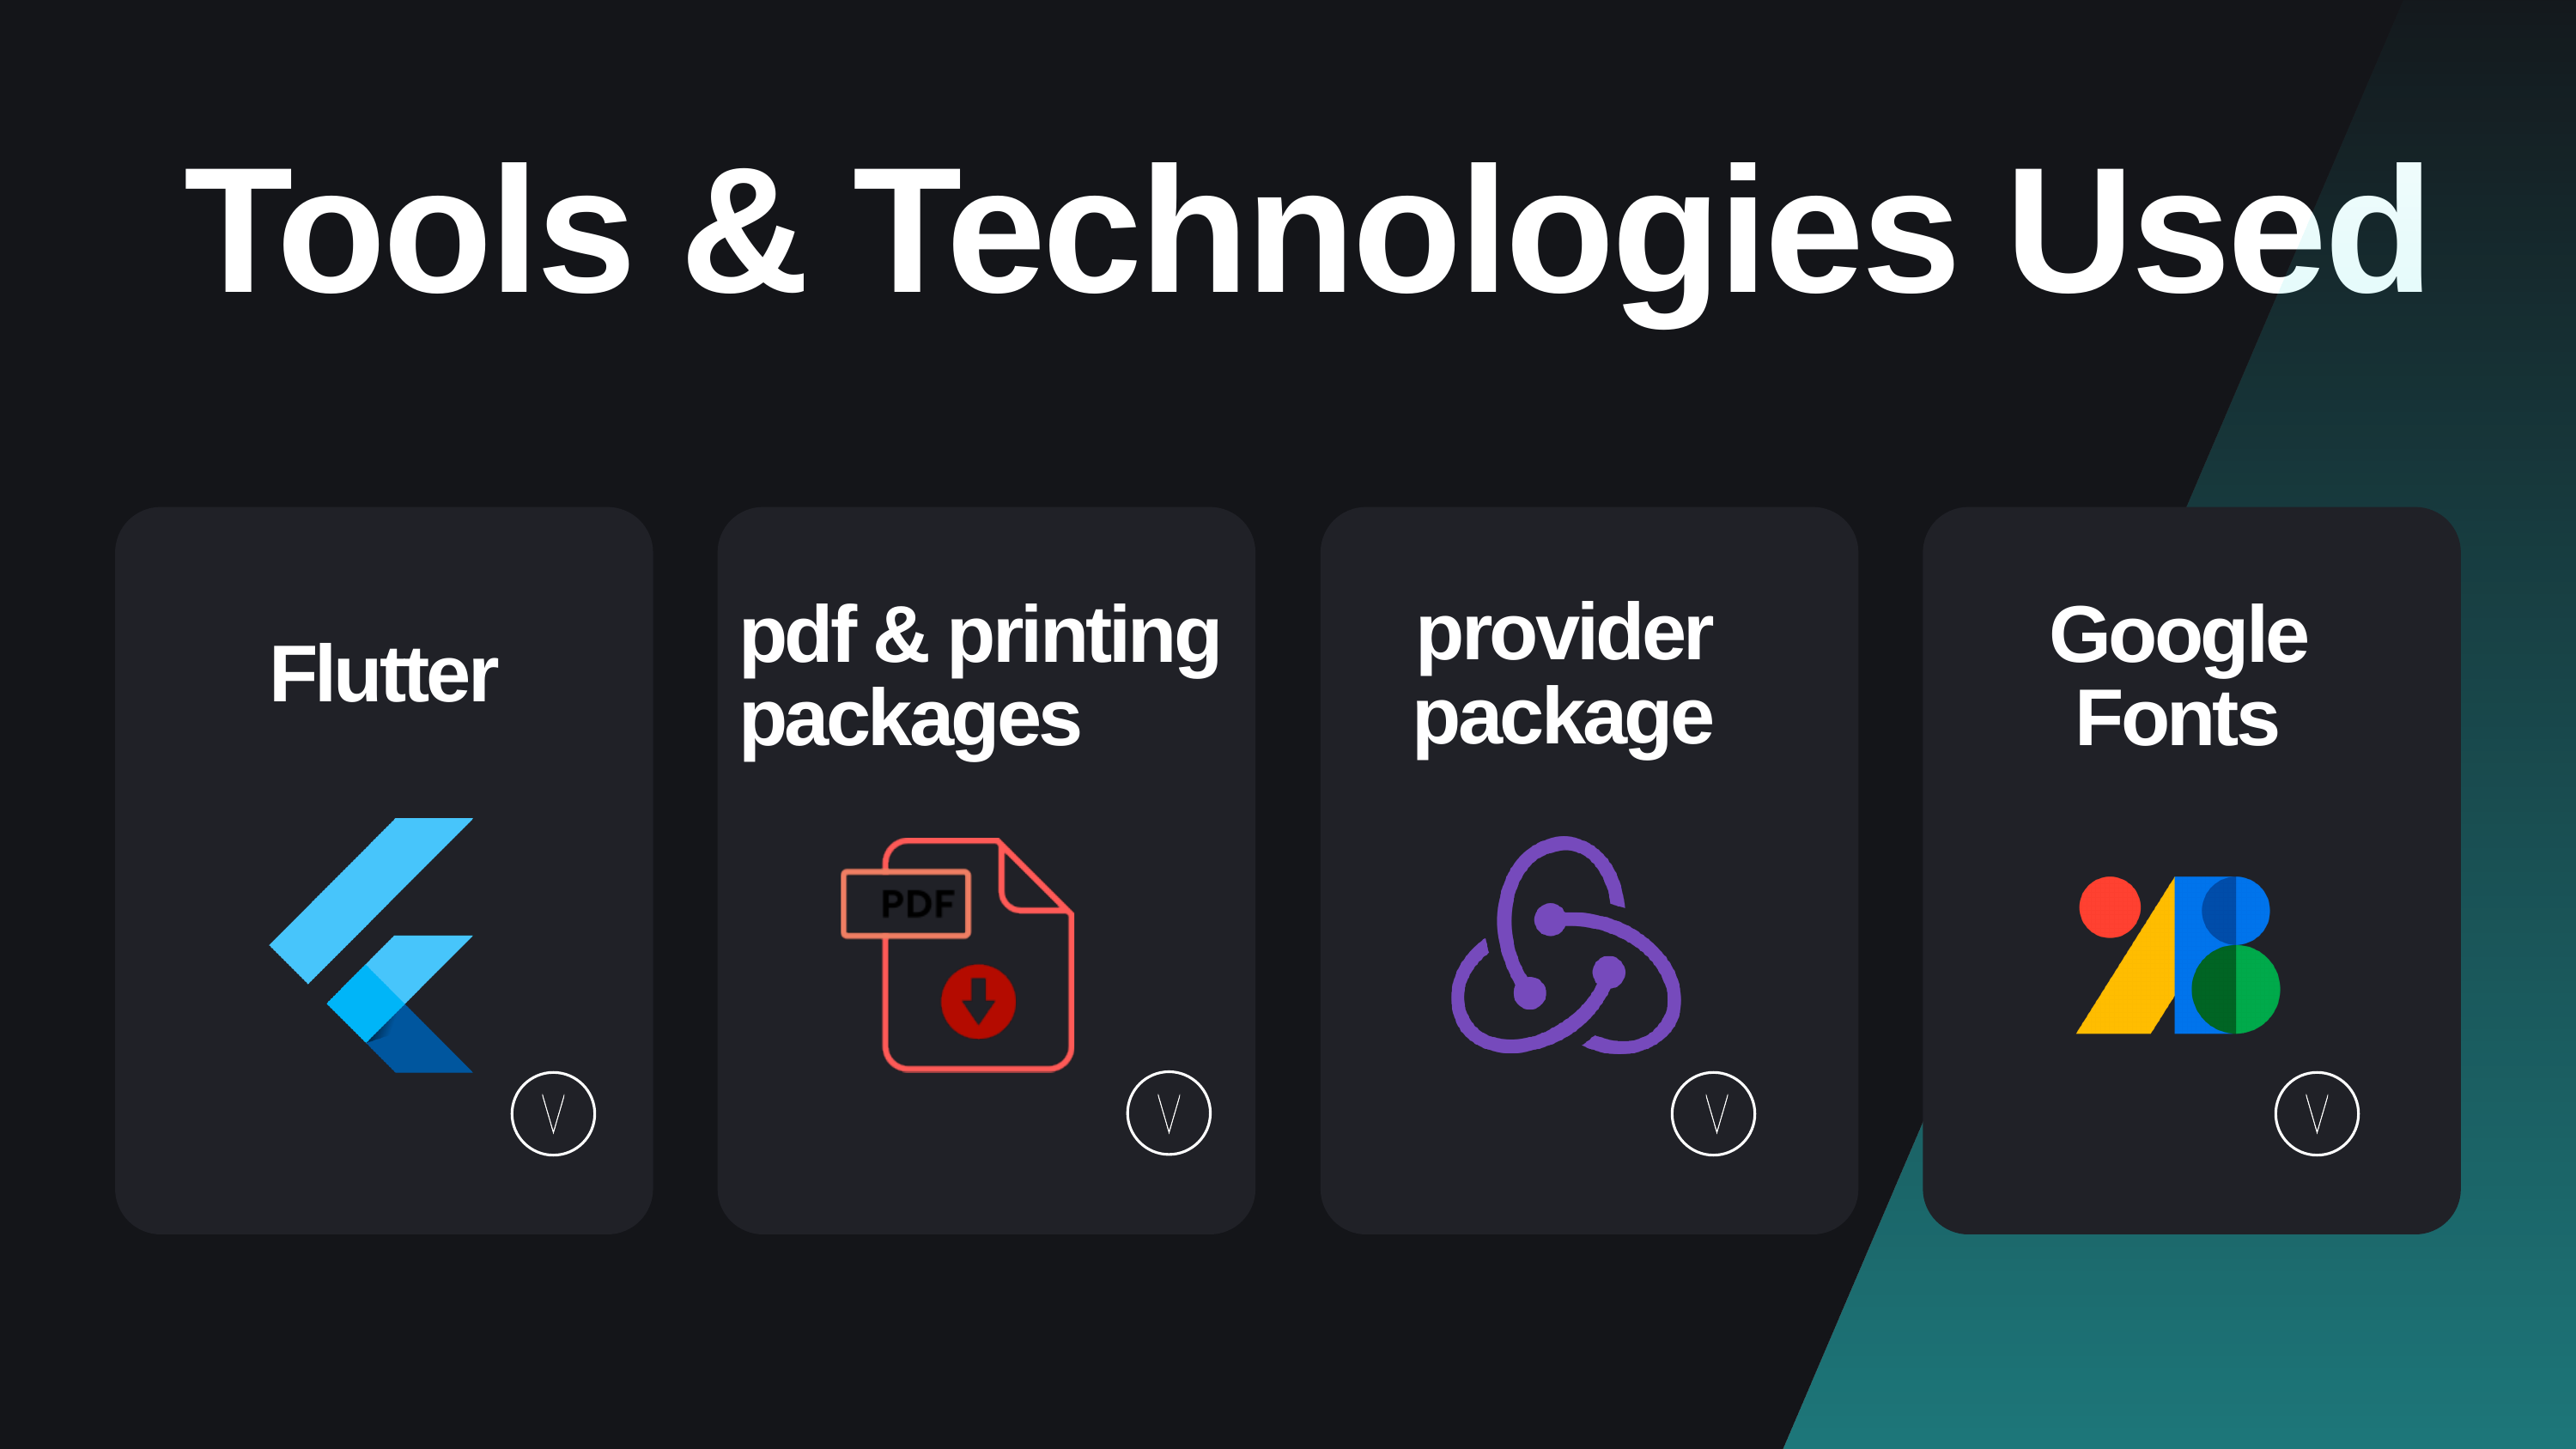

Tools & Technologies Used

provider package
pdf & printing
packages
Google Fonts
Flutter